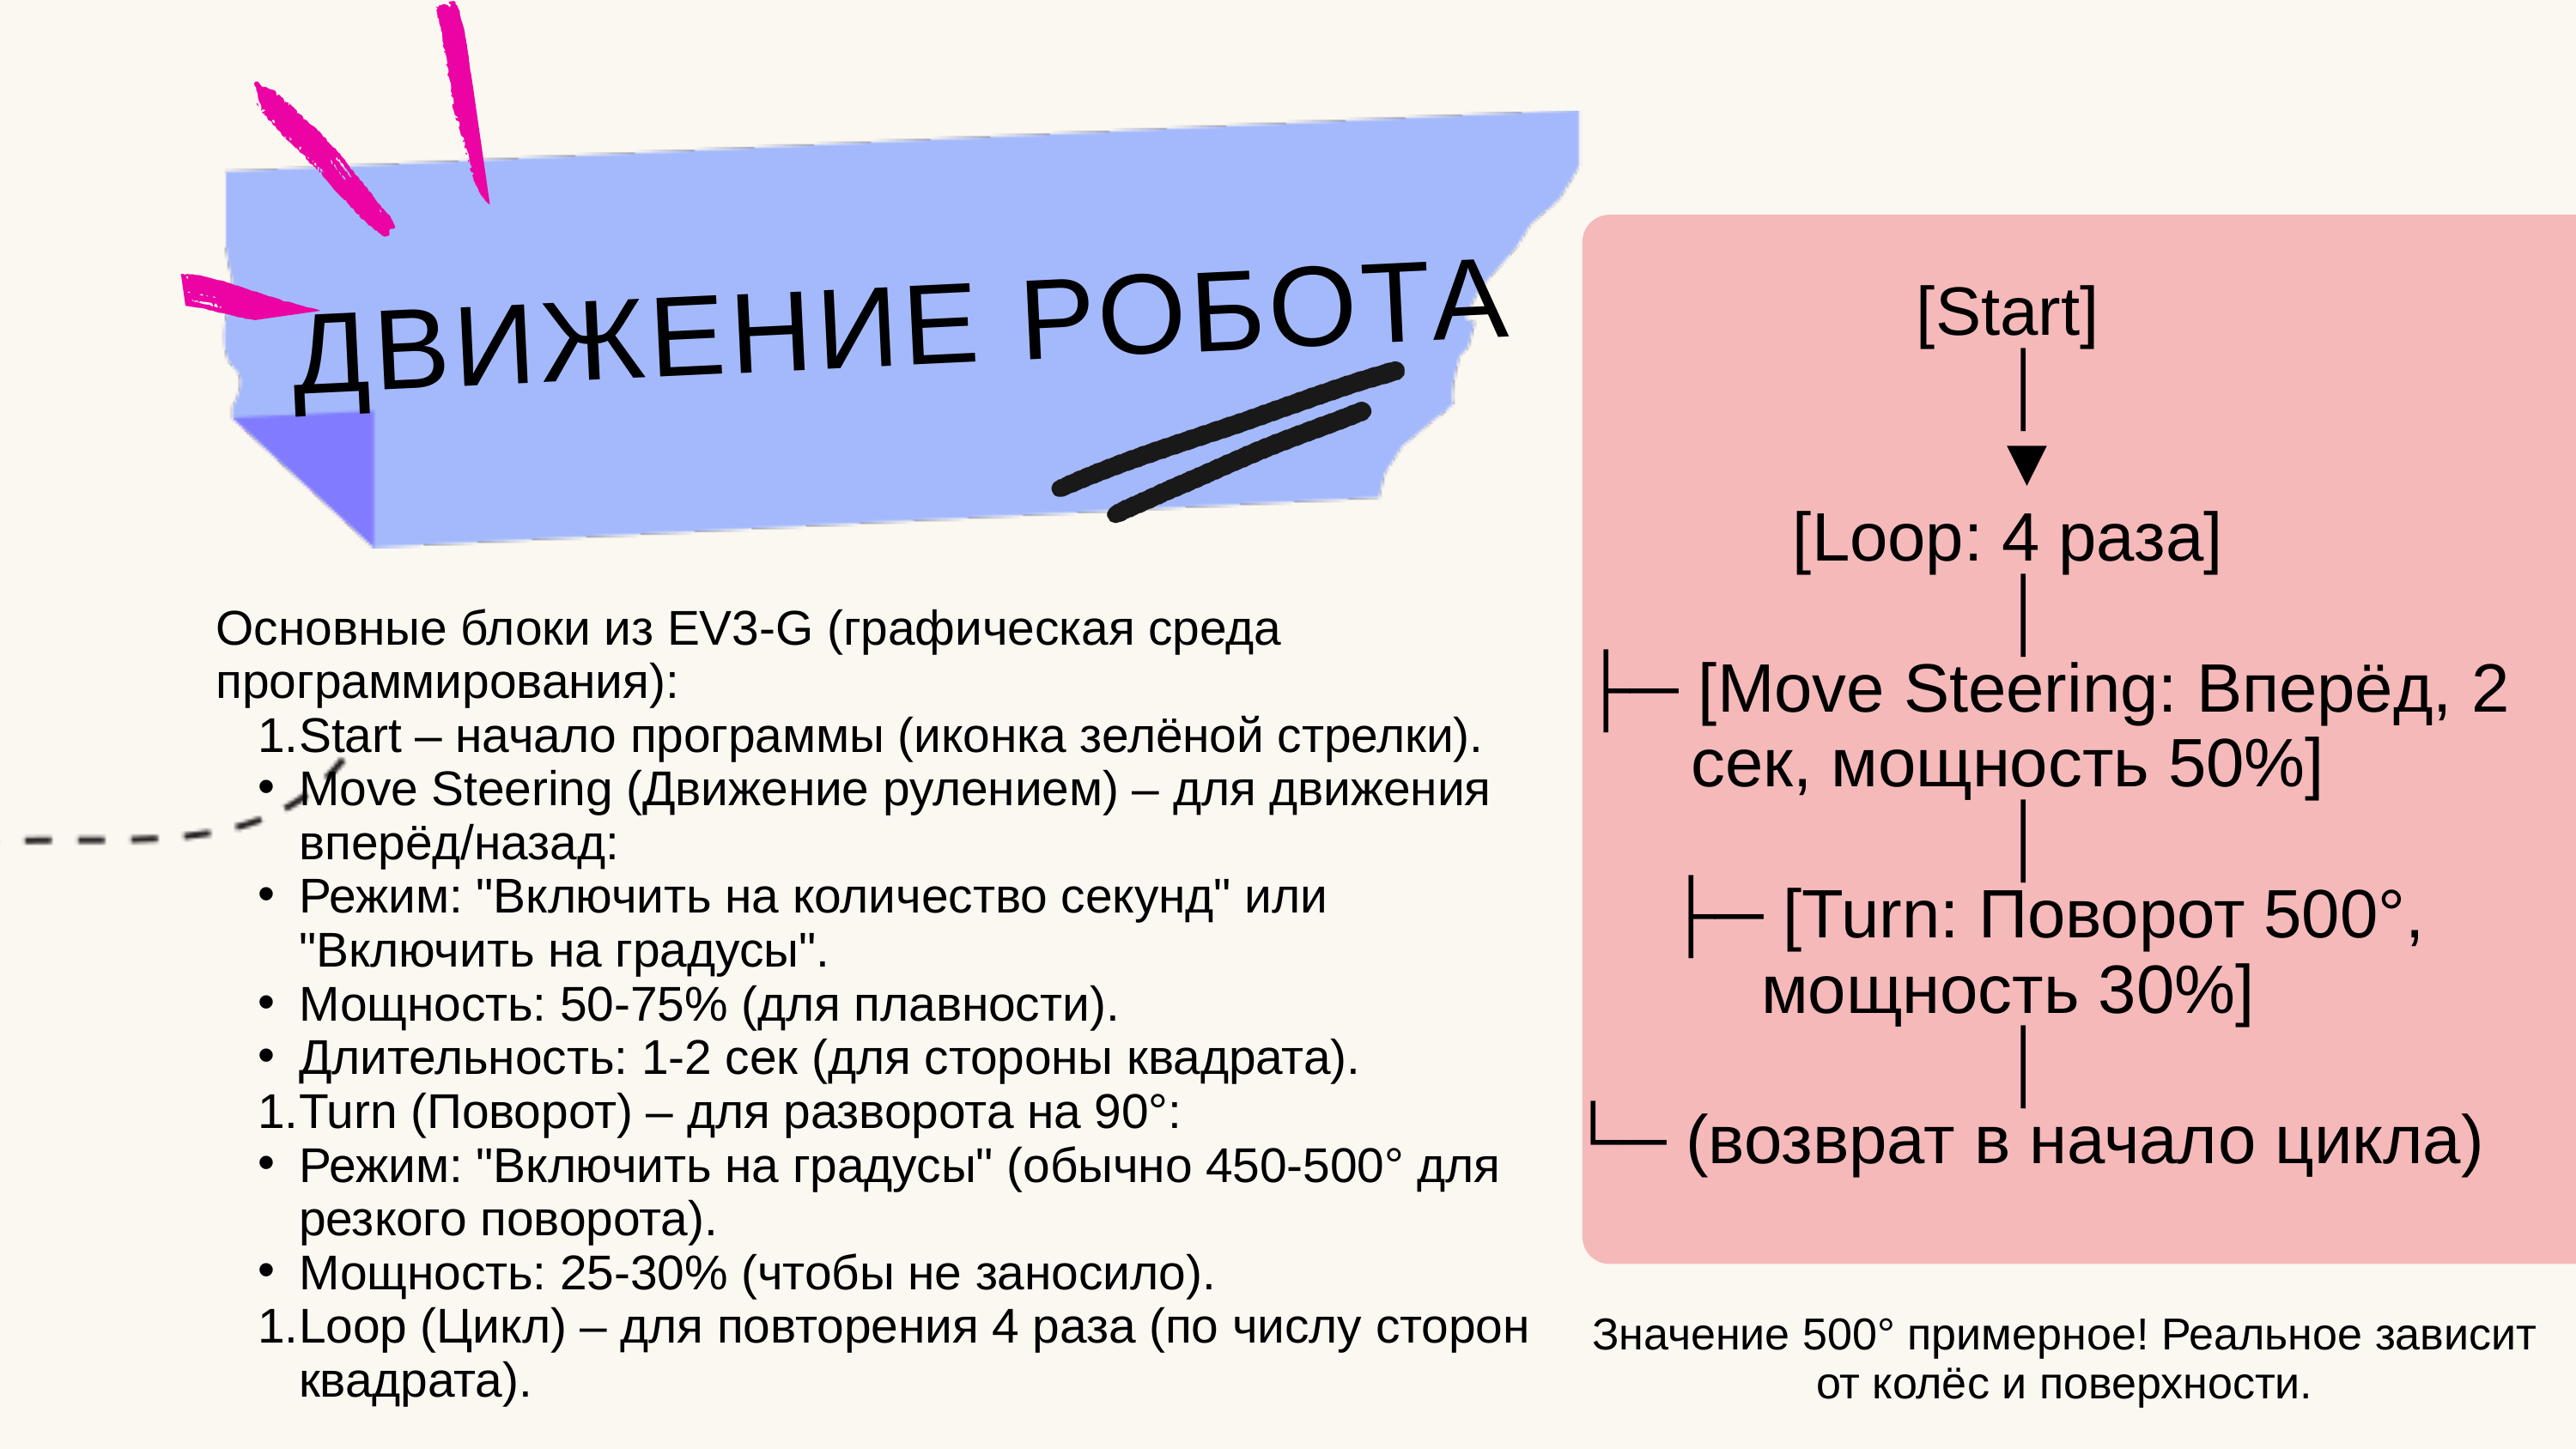

ДВИЖЕНИЕ РОБОТА
[Start]
  │
  ▼
[Loop: 4 раза]
  │
  ├─ [Move Steering: Вперёд, 2 сек, мощность 50%]
  │
  ├─ [Turn: Поворот 500°, мощность 30%]
  │
  └─ (возврат в начало цикла)

Основные блоки из EV3-G (графическая среда программирования):
Start – начало программы (иконка зелёной стрелки).
Move Steering (Движение рулением) – для движения вперёд/назад:
Режим: "Включить на количество секунд" или "Включить на градусы".
Мощность: 50-75% (для плавности).
Длительность: 1-2 сек (для стороны квадрата).
Turn (Поворот) – для разворота на 90°:
Режим: "Включить на градусы" (обычно 450-500° для резкого поворота).
Мощность: 25-30% (чтобы не заносило).
Loop (Цикл) – для повторения 4 раза (по числу сторон квадрата).
Значение 500° примерное! Реальное зависит от колёс и поверхности.